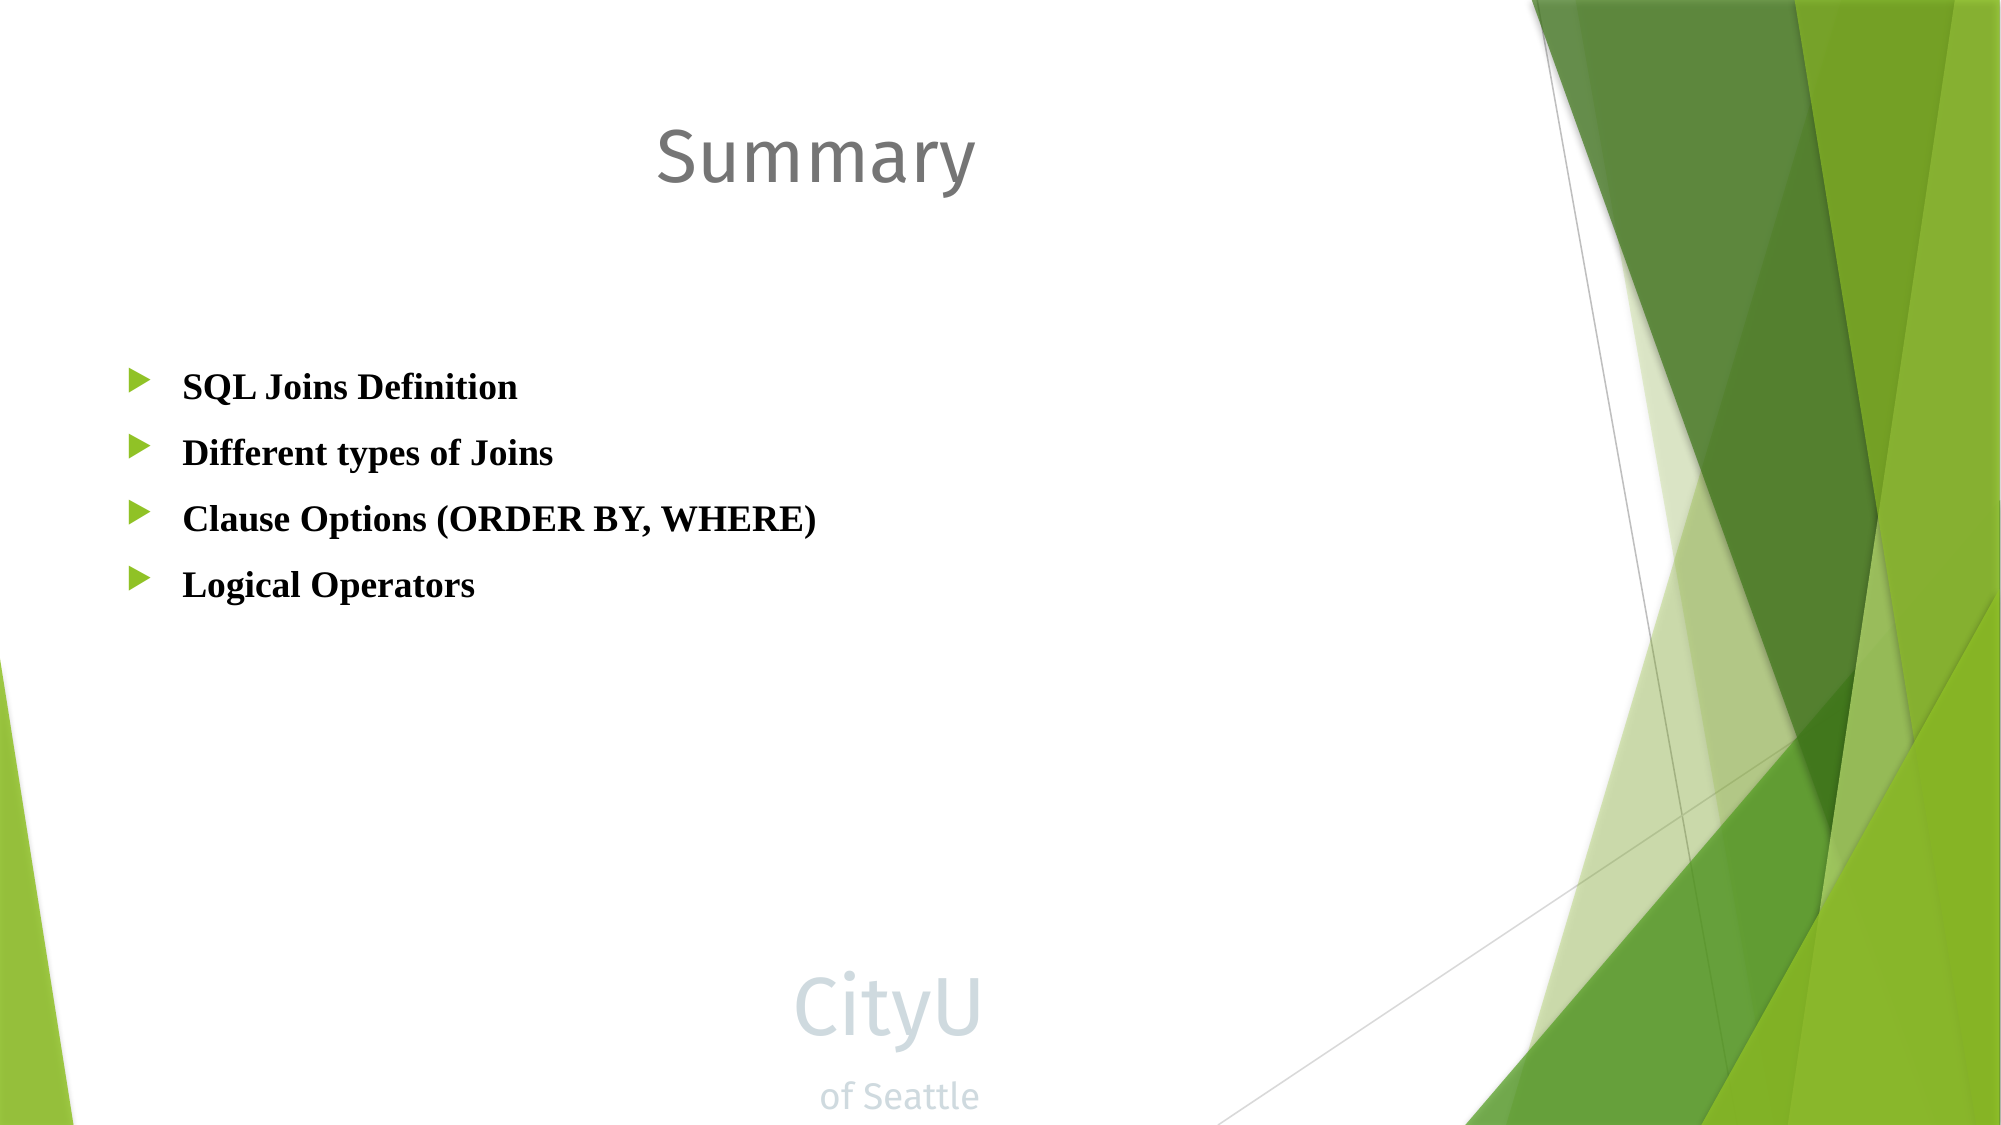

# Summary
SQL Joins Definition
Different types of Joins
Clause Options (ORDER BY, WHERE)
Logical Operators

CityU
of Seattle